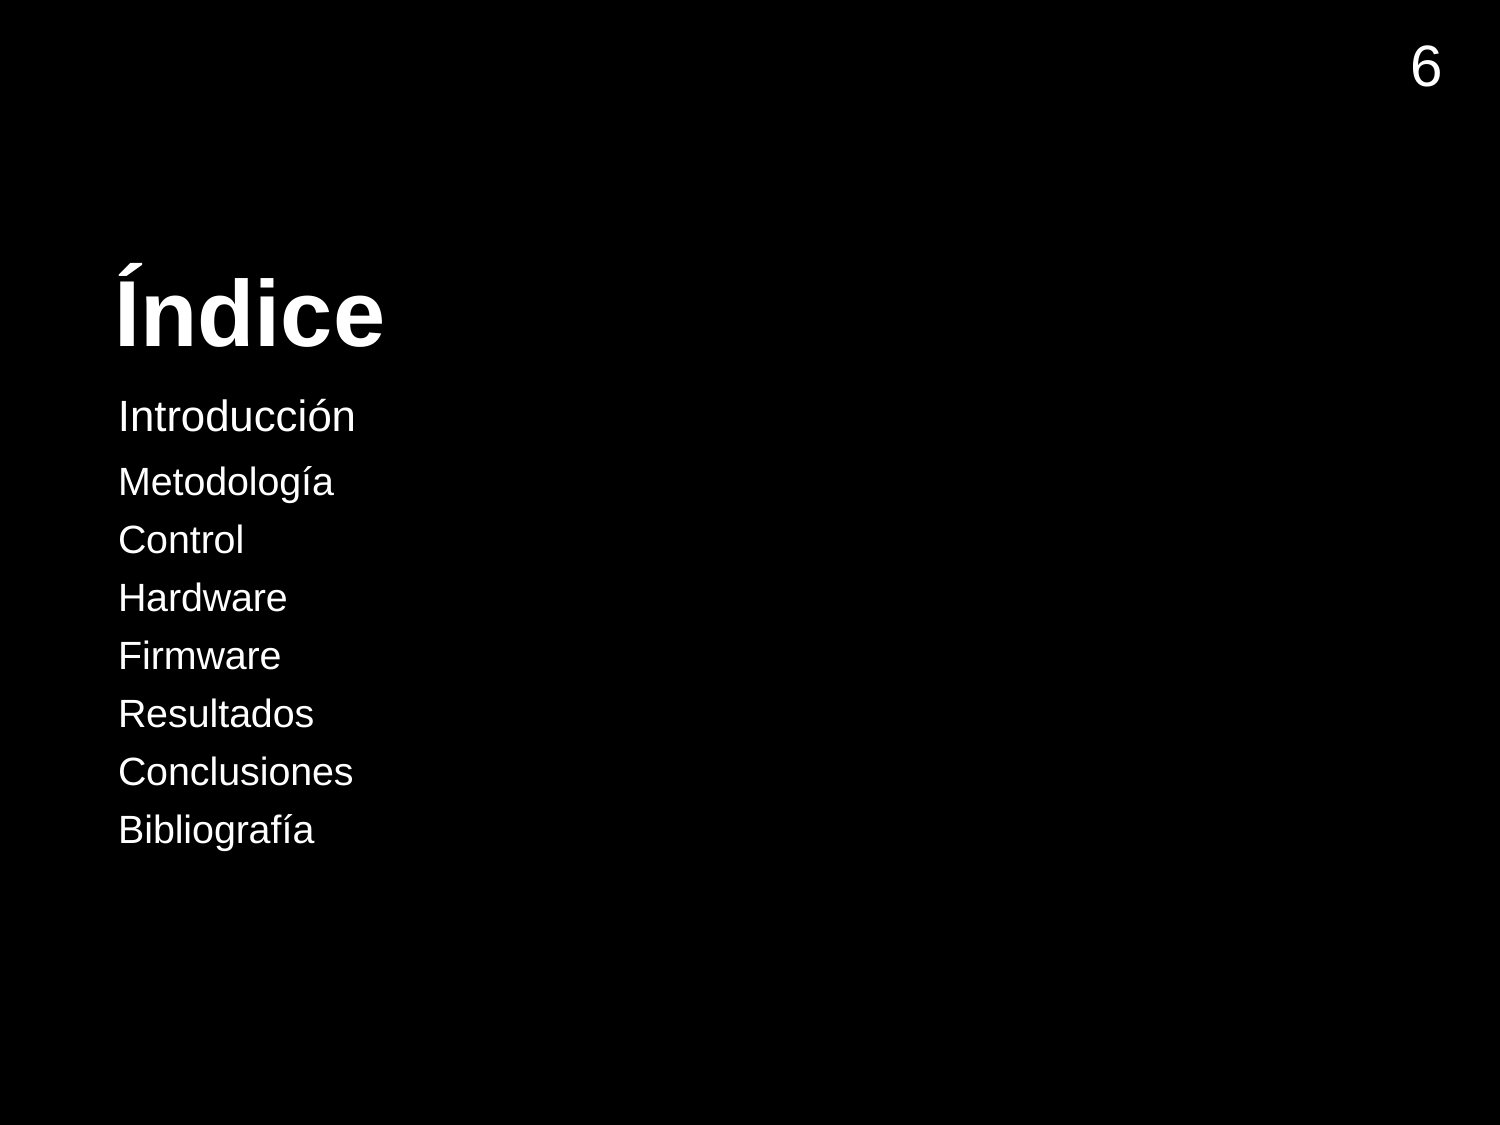

6
Índice
# Introducción

Metodología
Control
Hardware
Firmware
Resultados
Conclusiones
Bibliografía

| Introducción | Metodología | Control | Hardware | Firmware | Resultados | Conclusiones | Bibliografía |
| --- | --- | --- | --- | --- | --- | --- | --- |